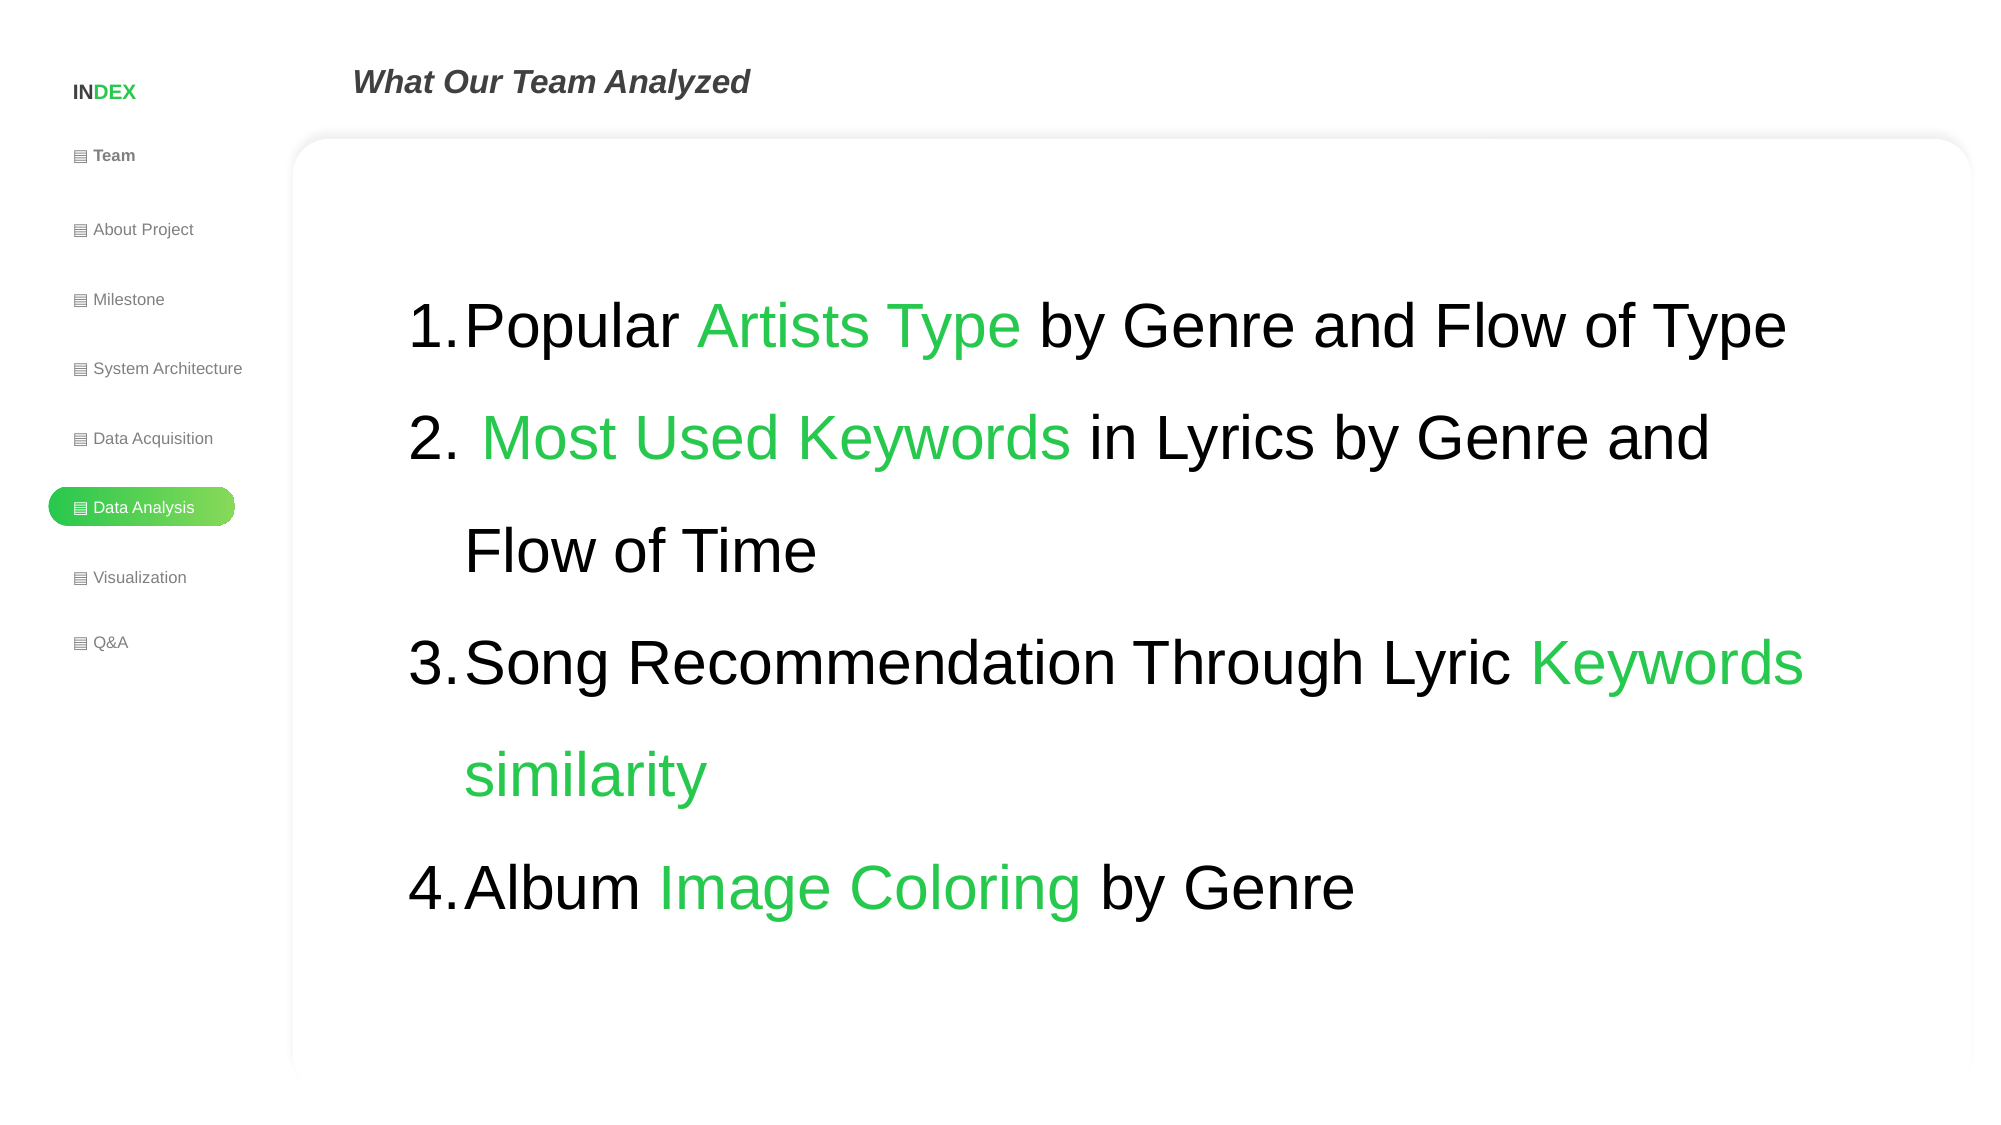

| INDEX |
| --- |
| ▤ Team |
| ▤ About Project |
| ▤ Milestone |
| ▤ System Architecture |
| ▤ Data Acquisition |
| ▤ Data Analysis |
| ▤ Visualization |
| ▤ Q&A |
What Our Team Analyzed

Popular Artists Type by Genre and Flow of Type
 Most Used Keywords in Lyrics by Genre and Flow of Time
Song Recommendation Through Lyric Keywords similarity
Album Image Coloring by Genre